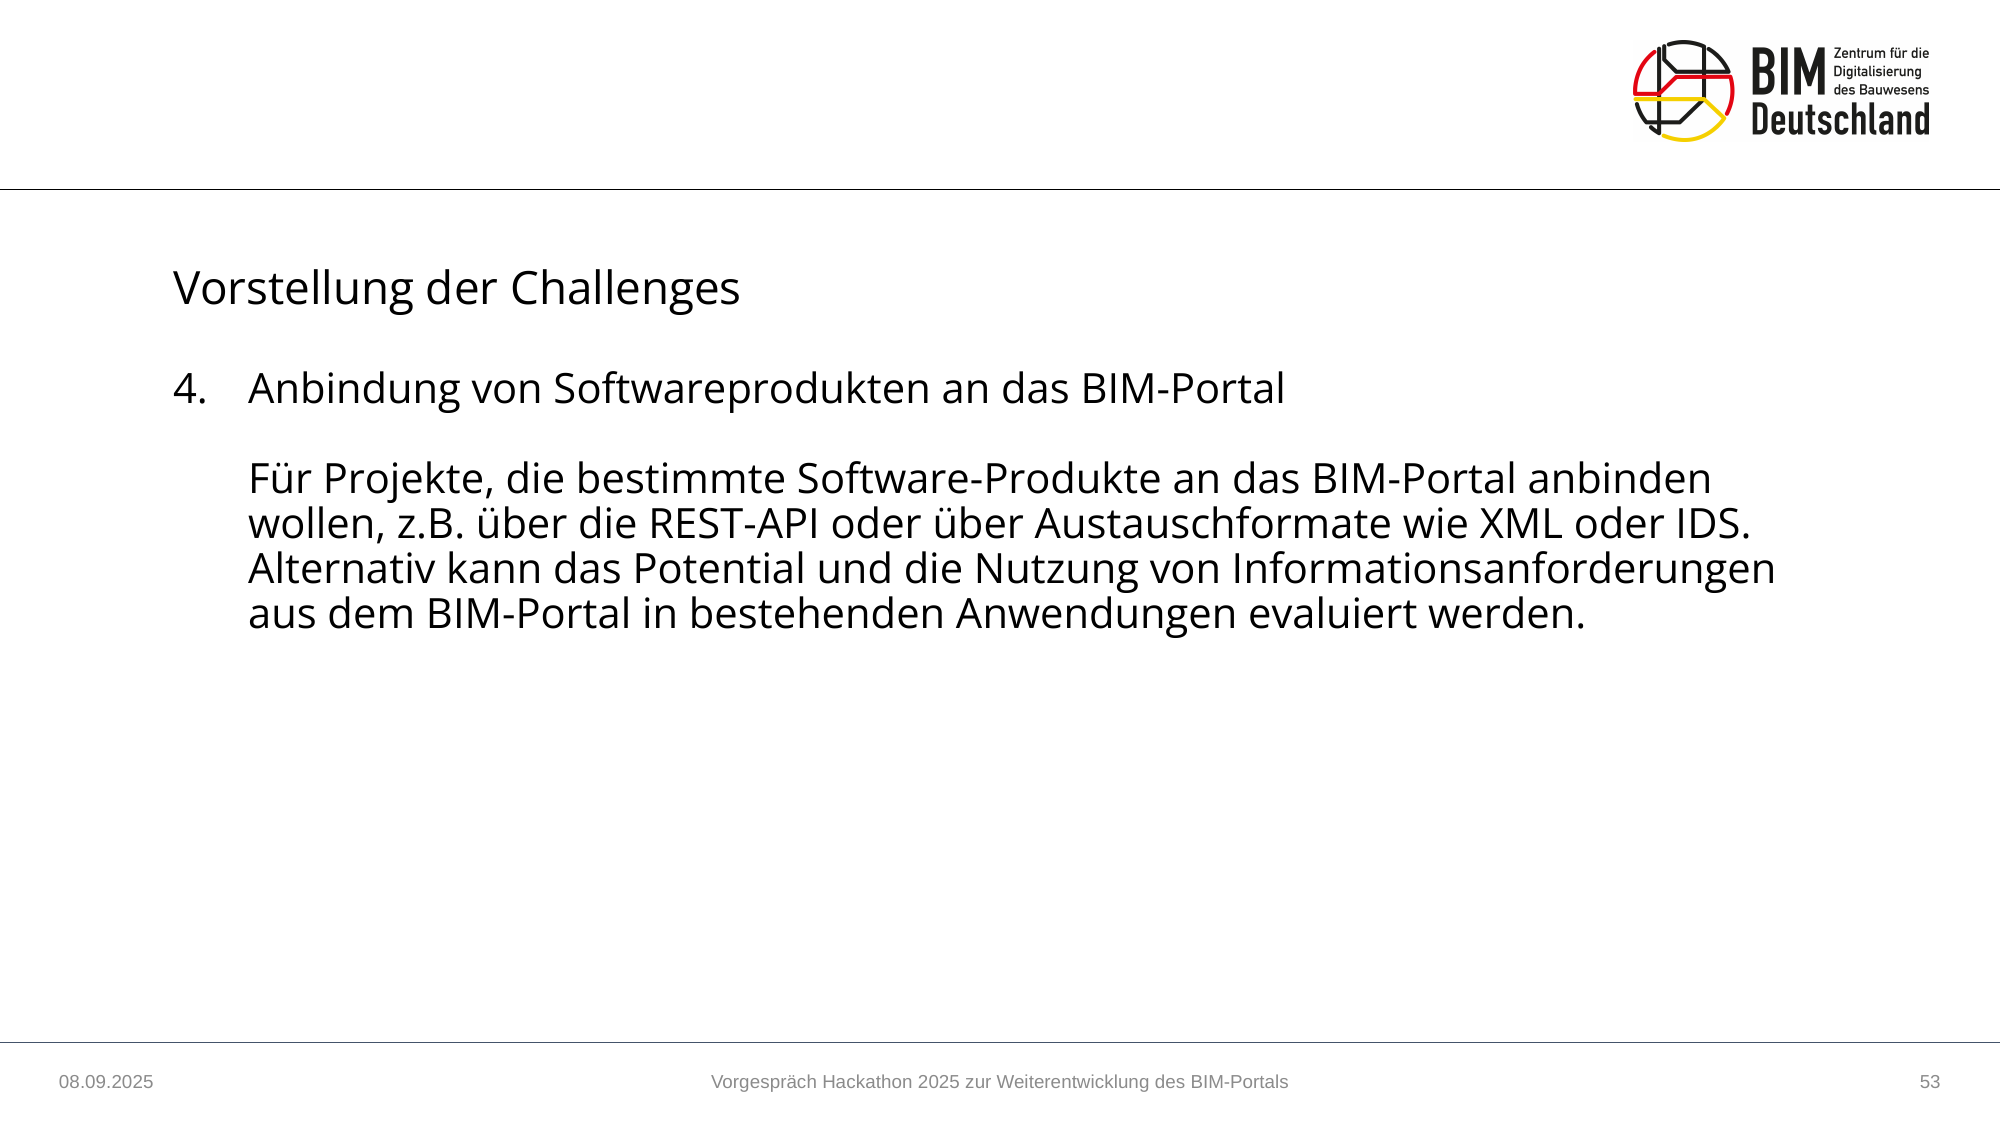

# Vorstellung der Challenges
Anbindung von Softwareprodukten an das BIM-Portal
Für Projekte, die bestimmte Software-Produkte an das BIM-Portal anbinden wollen, z.B. über die REST-API oder über Austauschformate wie XML oder IDS. Alternativ kann das Potential und die Nutzung von Informationsanforderungen aus dem BIM-Portal in bestehenden Anwendungen evaluiert werden.
08.09.2025
Vorgespräch Hackathon 2025 zur Weiterentwicklung des BIM-Portals
53